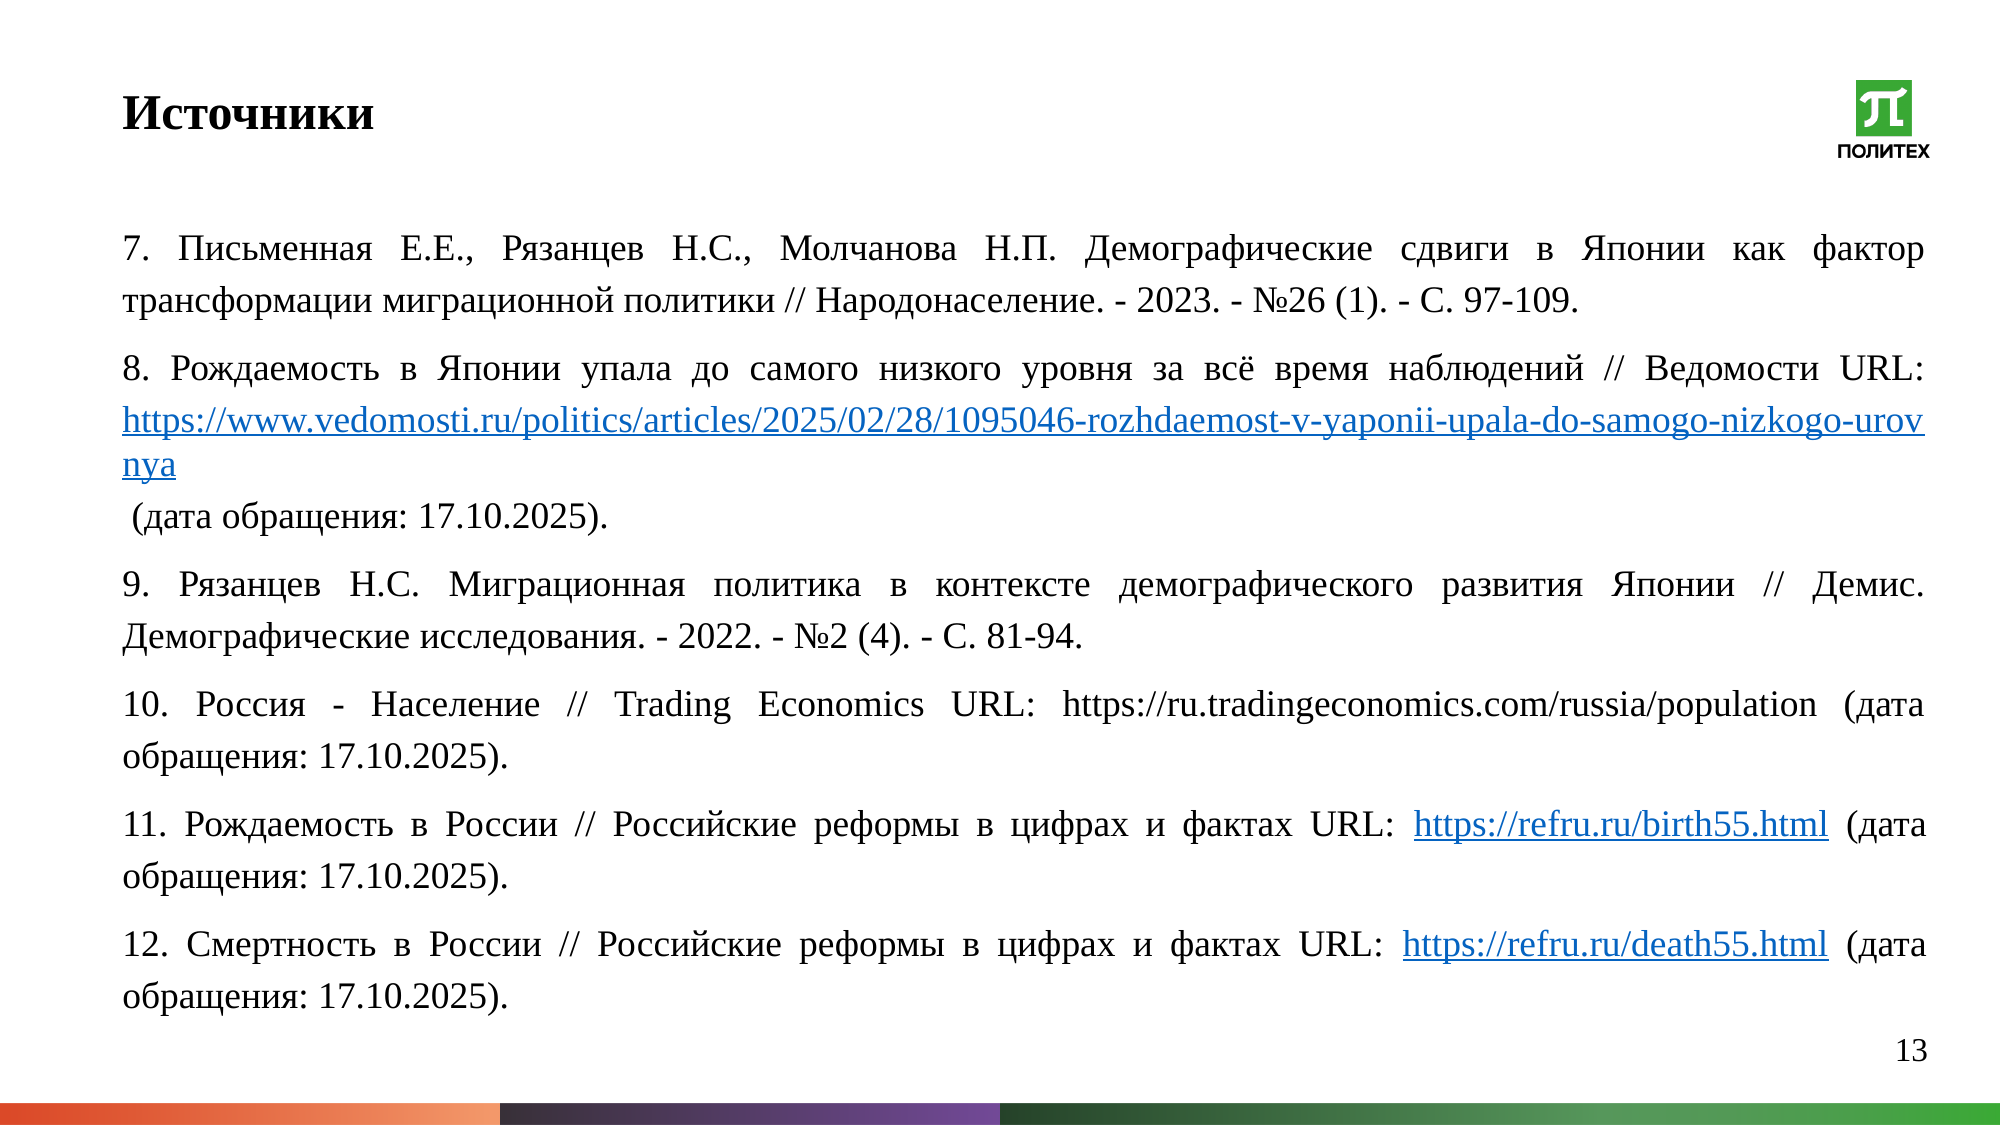

Источники
7. Письменная Е.Е., Рязанцев Н.С., Молчанова Н.П. Демографические сдвиги в Японии как фактор трансформации миграционной политики // Народонаселение. - 2023. - №26 (1). - С. 97-109.
8. Рождаемость в Японии упала до самого низкого уровня за всё время наблюдений // Ведомости URL: https://www.vedomosti.ru/politics/articles/2025/02/28/1095046-rozhdaemost-v-yaponii-upala-do-samogo-nizkogo-urovnya (дата обращения: 17.10.2025).
9. Рязанцев Н.С. Миграционная политика в контексте демографического развития Японии // Демис. Демографические исследования. - 2022. - №2 (4). - С. 81-94.
10. Россия - Население // Trading Economics URL: https://ru.tradingeconomics.com/russia/population (дата обращения: 17.10.2025).
11. Рождаемость в России // Российские реформы в цифрах и фактах URL: https://refru.ru/birth55.html (дата обращения: 17.10.2025).
12. Смертность в России // Российские реформы в цифрах и фактах URL: https://refru.ru/death55.html (дата обращения: 17.10.2025).

13